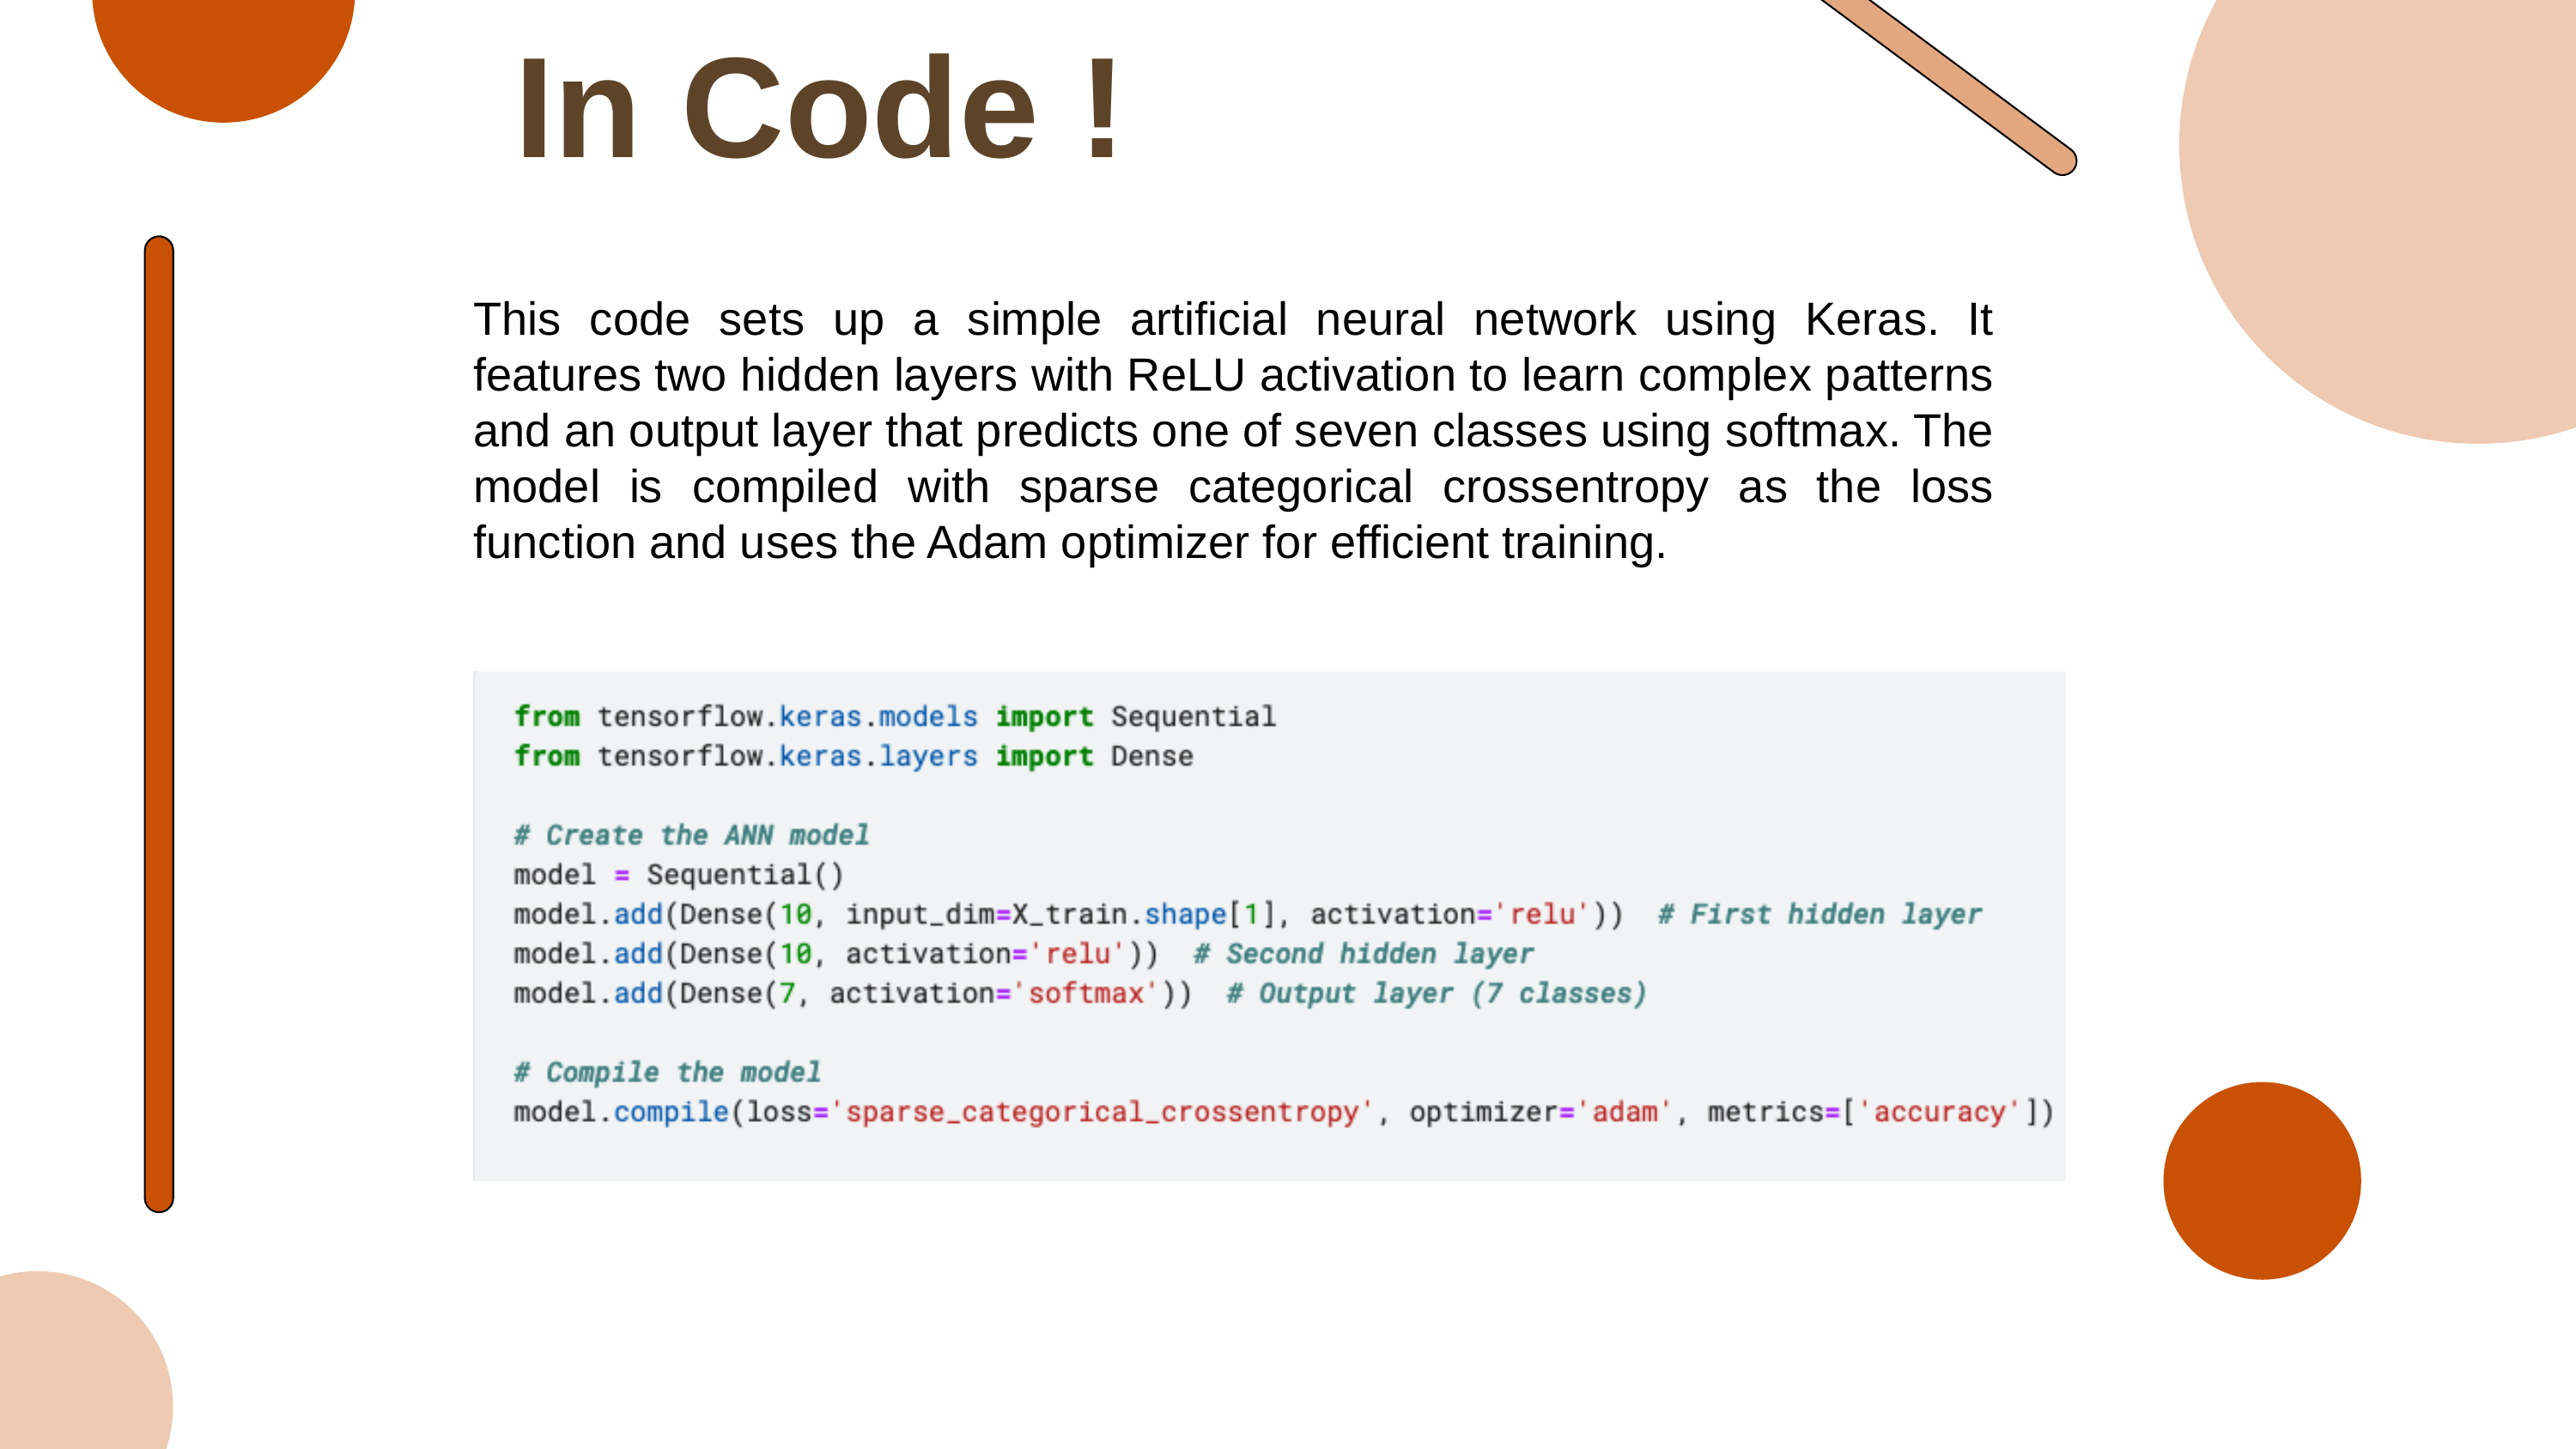

In Code !
This code sets up a simple artificial neural network using Keras. It features two hidden layers with ReLU activation to learn complex patterns and an output layer that predicts one of seven classes using softmax. The model is compiled with sparse categorical crossentropy as the loss function and uses the Adam optimizer for efficient training.